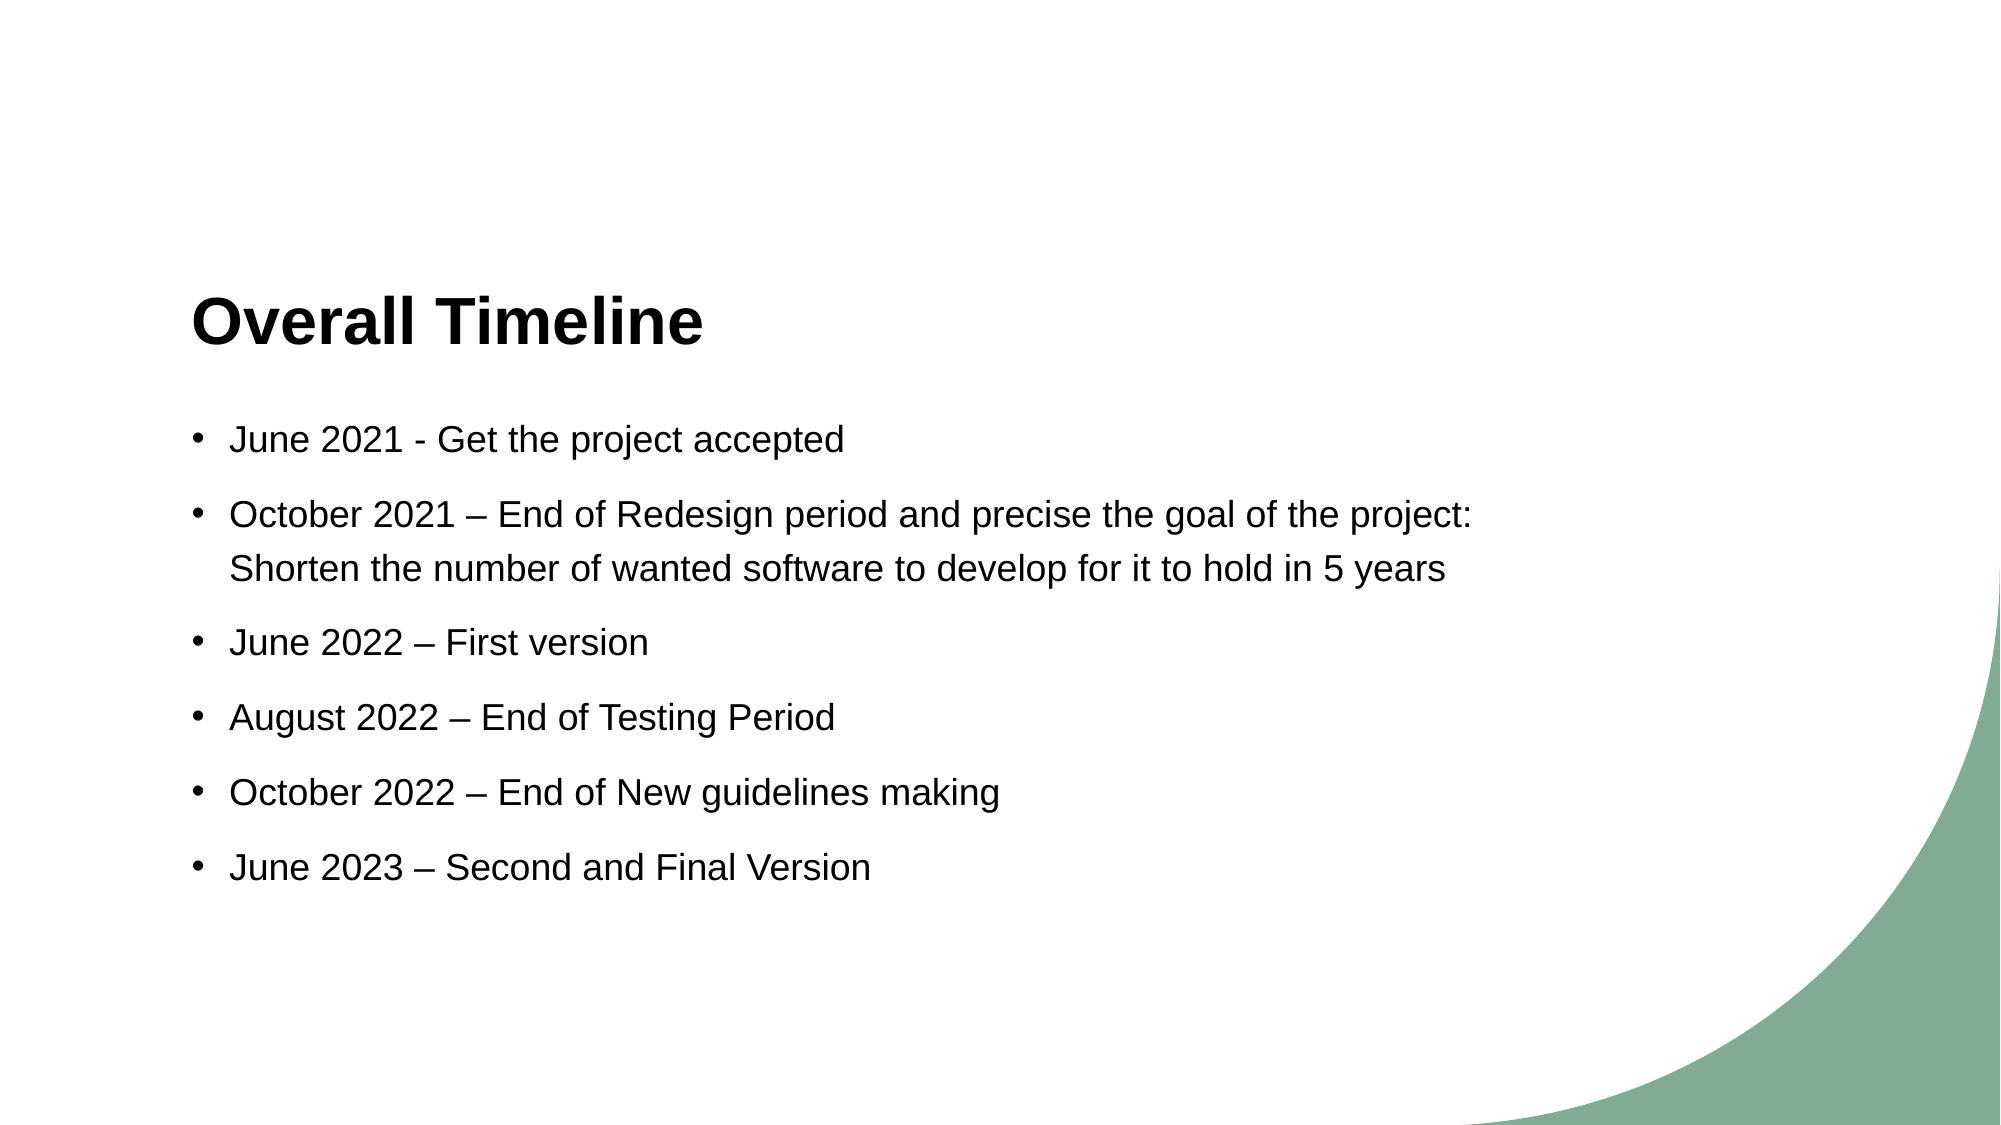

# Overall Timeline
June 2021 - Get the project accepted
October 2021 – End of Redesign period and precise the goal of the project:
Shorten the number of wanted software to develop for it to hold in 5 years
June 2022 – First version
August 2022 – End of Testing Period
October 2022 – End of New guidelines making
June 2023 – Second and Final Version